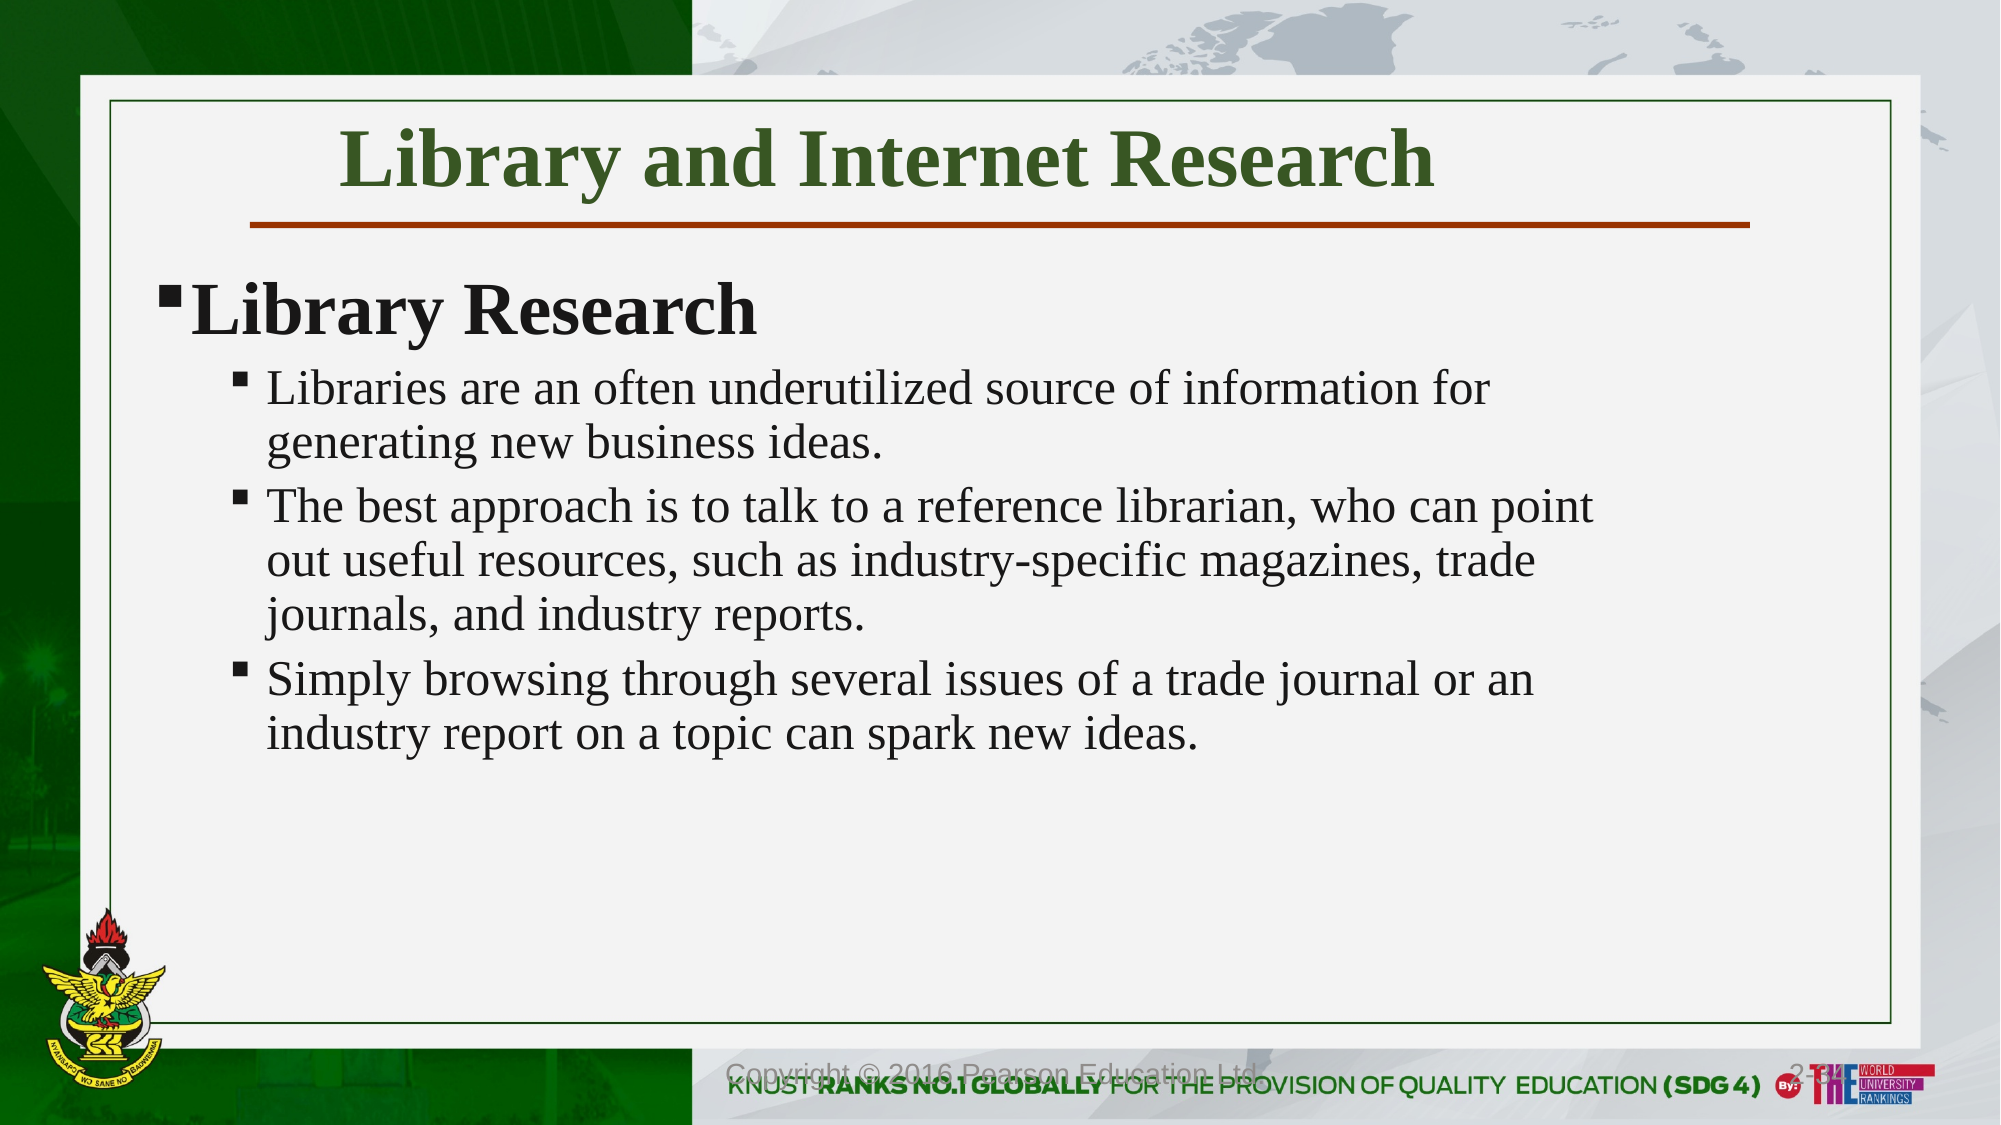

# Library and Internet Research

Library Research
Libraries are an often underutilized source of information for generating new business ideas.
The best approach is to talk to a reference librarian, who can point out useful resources, such as industry-specific magazines, trade journals, and industry reports.
Simply browsing through several issues of a trade journal or an industry report on a topic can spark new ideas.

Copyright © 2016 Pearson Education Ltd.
2-34